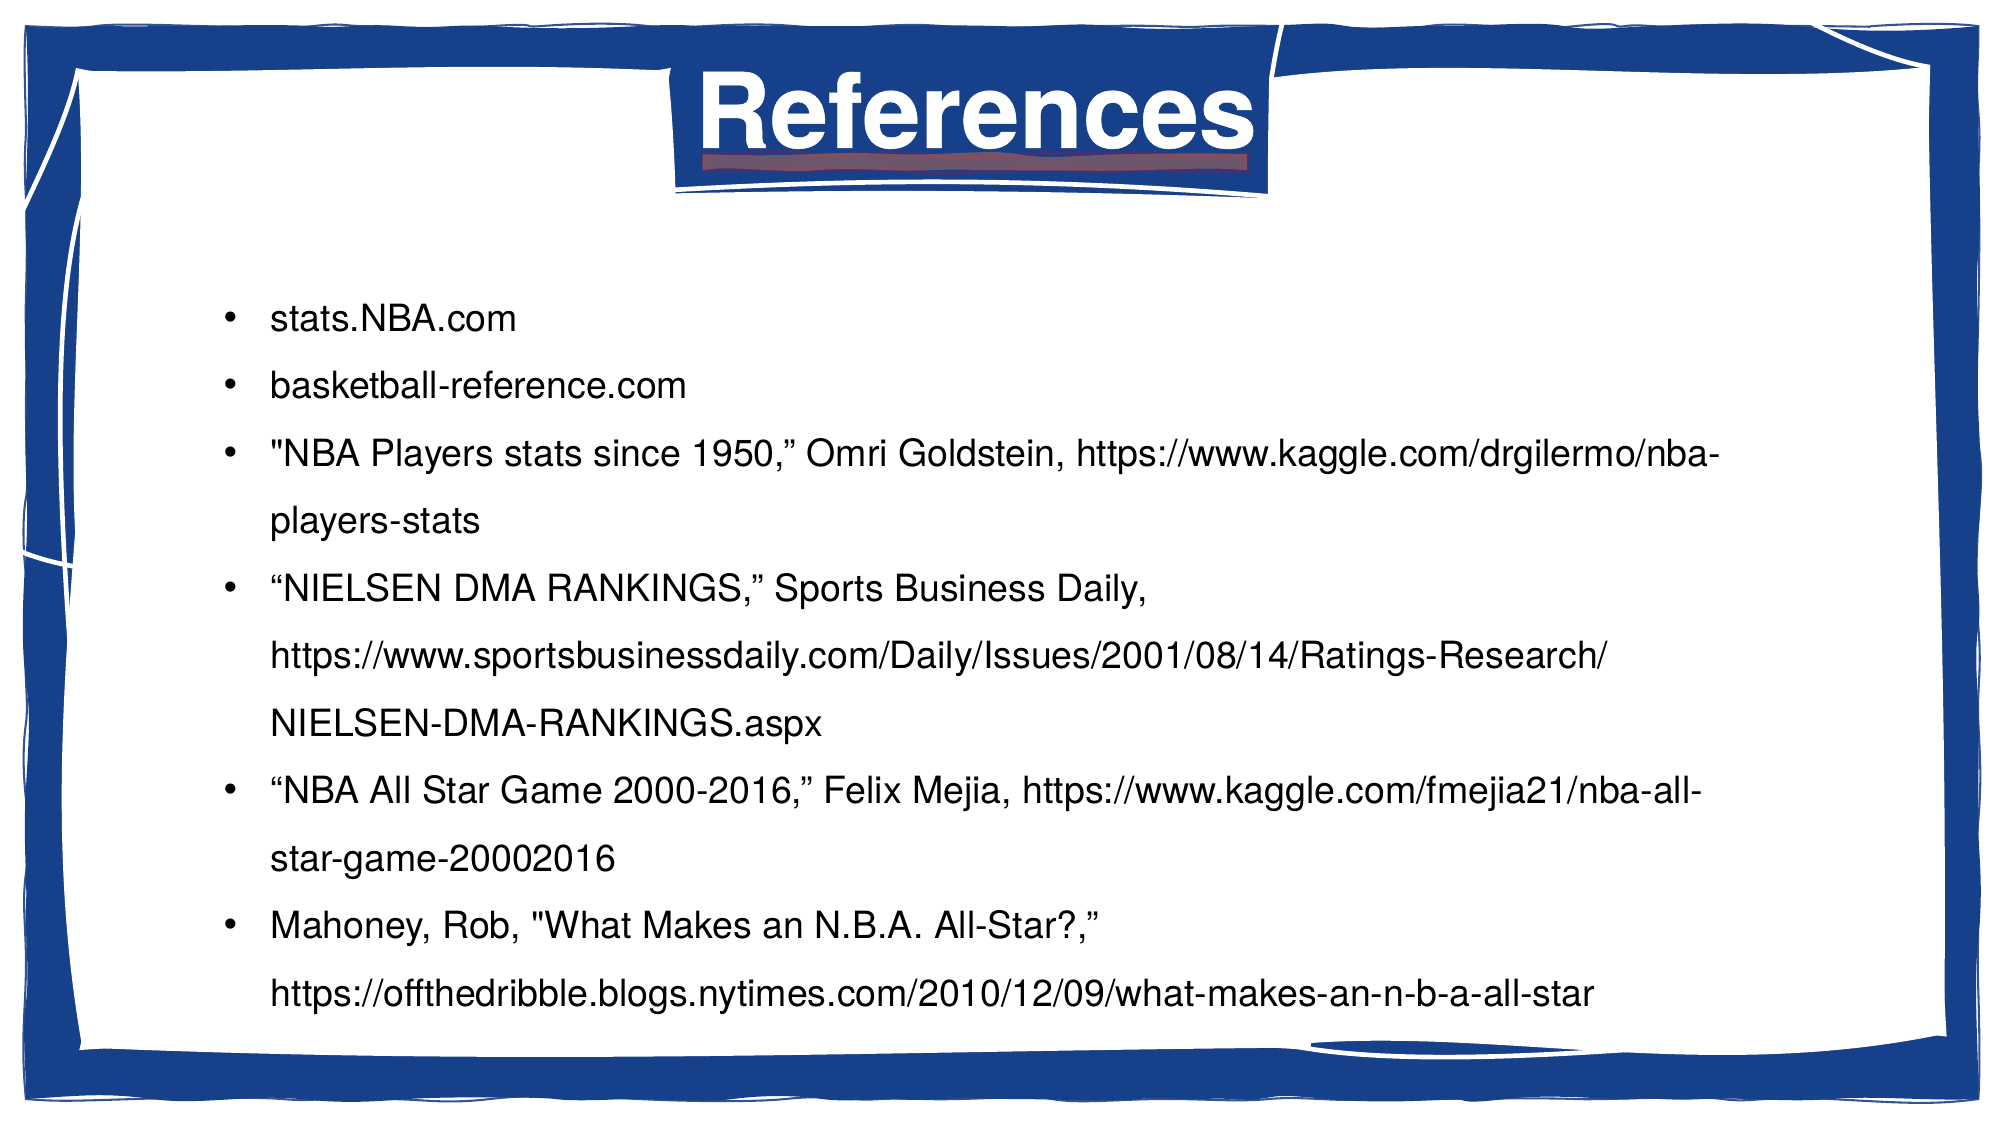

References

stats.NBA.com
basketball-reference.com
"NBA Players stats since 1950,” Omri Goldstein, https://www.kaggle.com/drgilermo/nba-players-stats
“NIELSEN DMA RANKINGS,” Sports Business Daily, https://www.sportsbusinessdaily.com/Daily/Issues/2001/08/14/Ratings-Research/NIELSEN-DMA-RANKINGS.aspx
“NBA All Star Game 2000-2016,” Felix Mejia, https://www.kaggle.com/fmejia21/nba-all-star-game-20002016
Mahoney, Rob, "What Makes an N.B.A. All-Star?,” https://offthedribble.blogs.nytimes.com/2010/12/09/what-makes-an-n-b-a-all-star